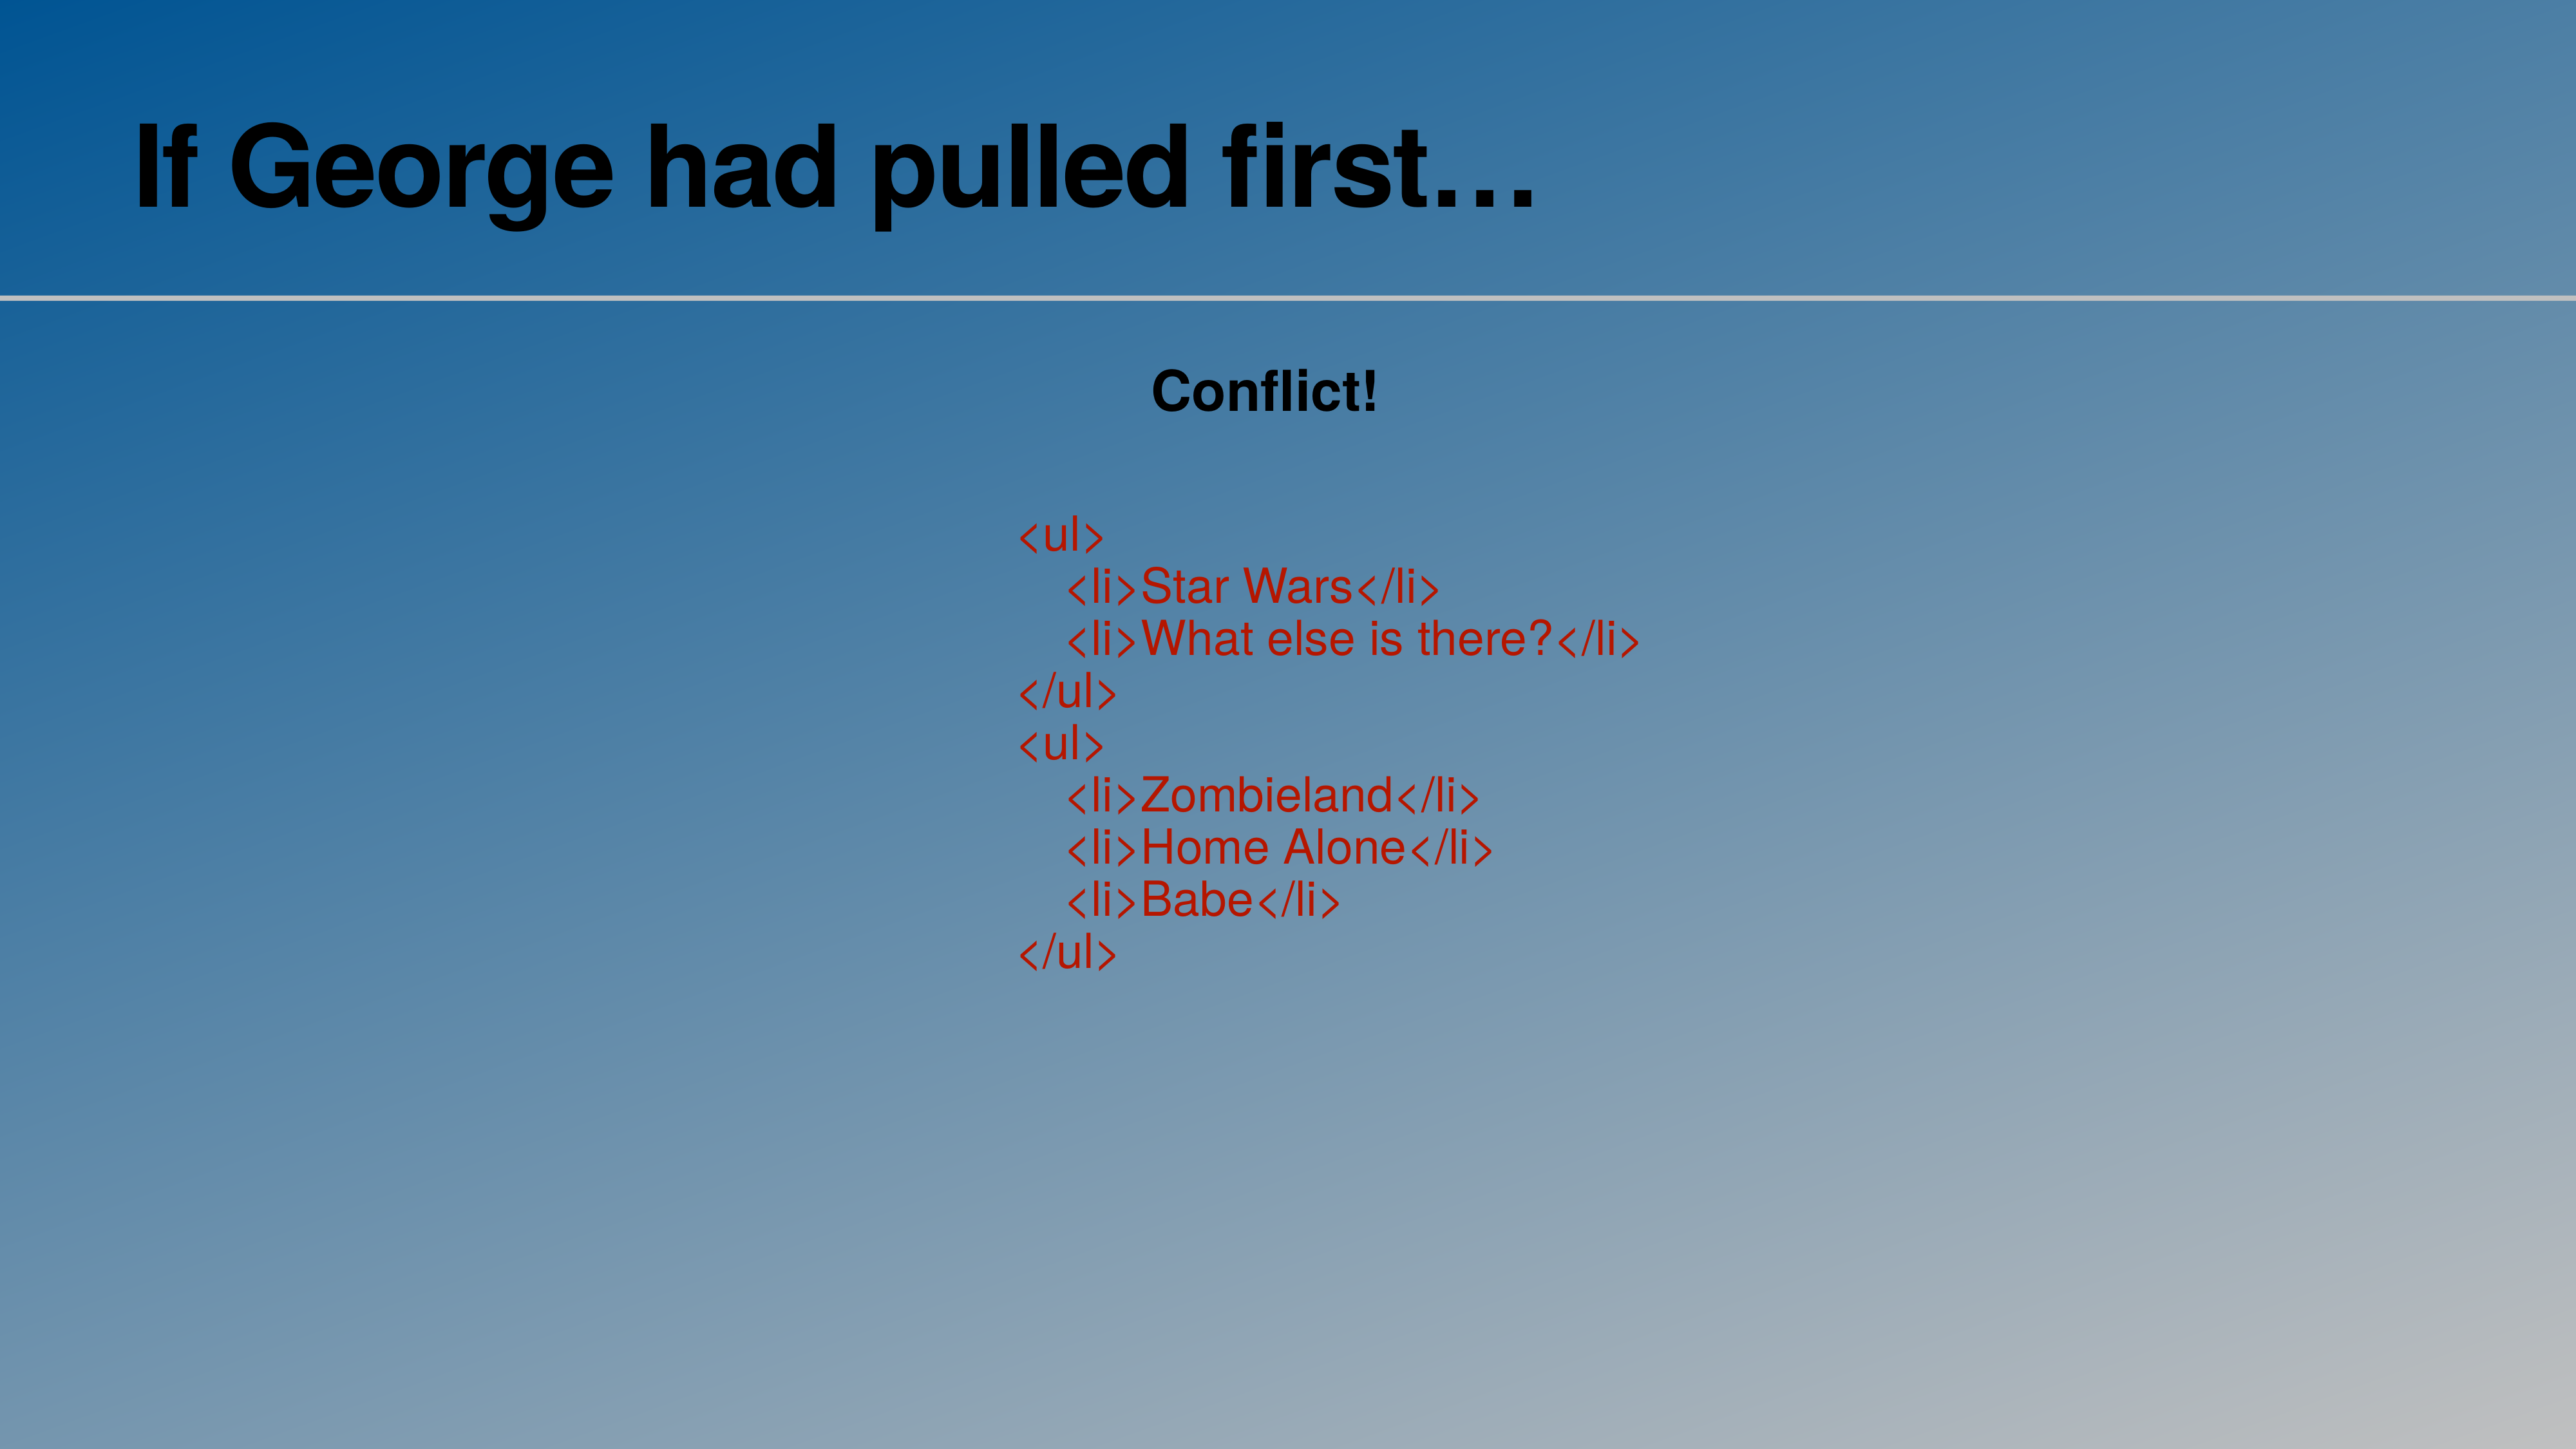

# If George had pulled first…
Conflict!
<ul>
<li>Star Wars</li>
<li>What else is there?</li>
</ul>
<ul>
<li>Zombieland</li>
<li>Home Alone</li>
<li>Babe</li>
</ul>